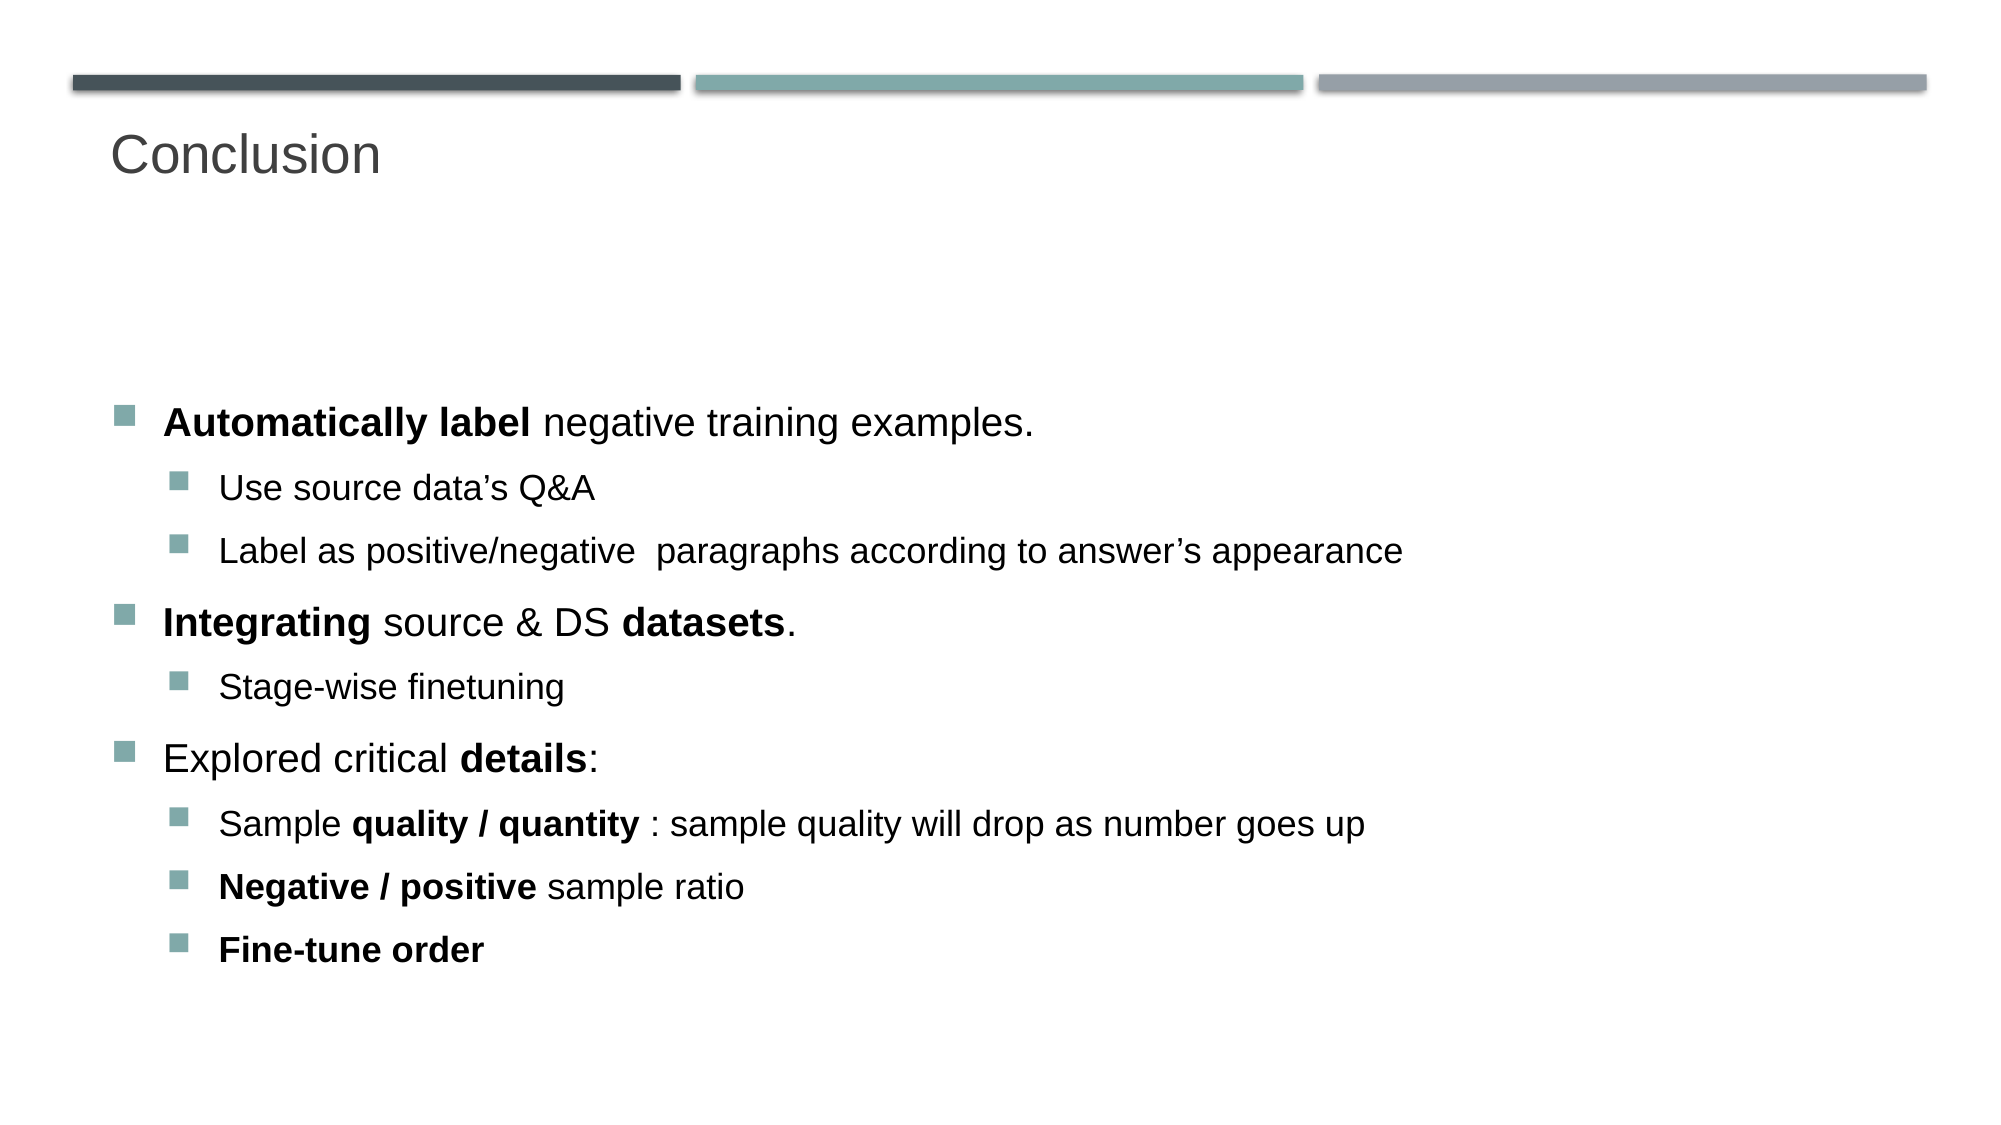

# Conclusion
Automatically label negative training examples.
Use source data’s Q&A
Label as positive/negative  paragraphs according to answer’s appearance
Integrating source & DS datasets.
Stage-wise finetuning
Explored critical details:
Sample quality / quantity : sample quality will drop as number goes up
Negative / positive sample ratio
Fine-tune order